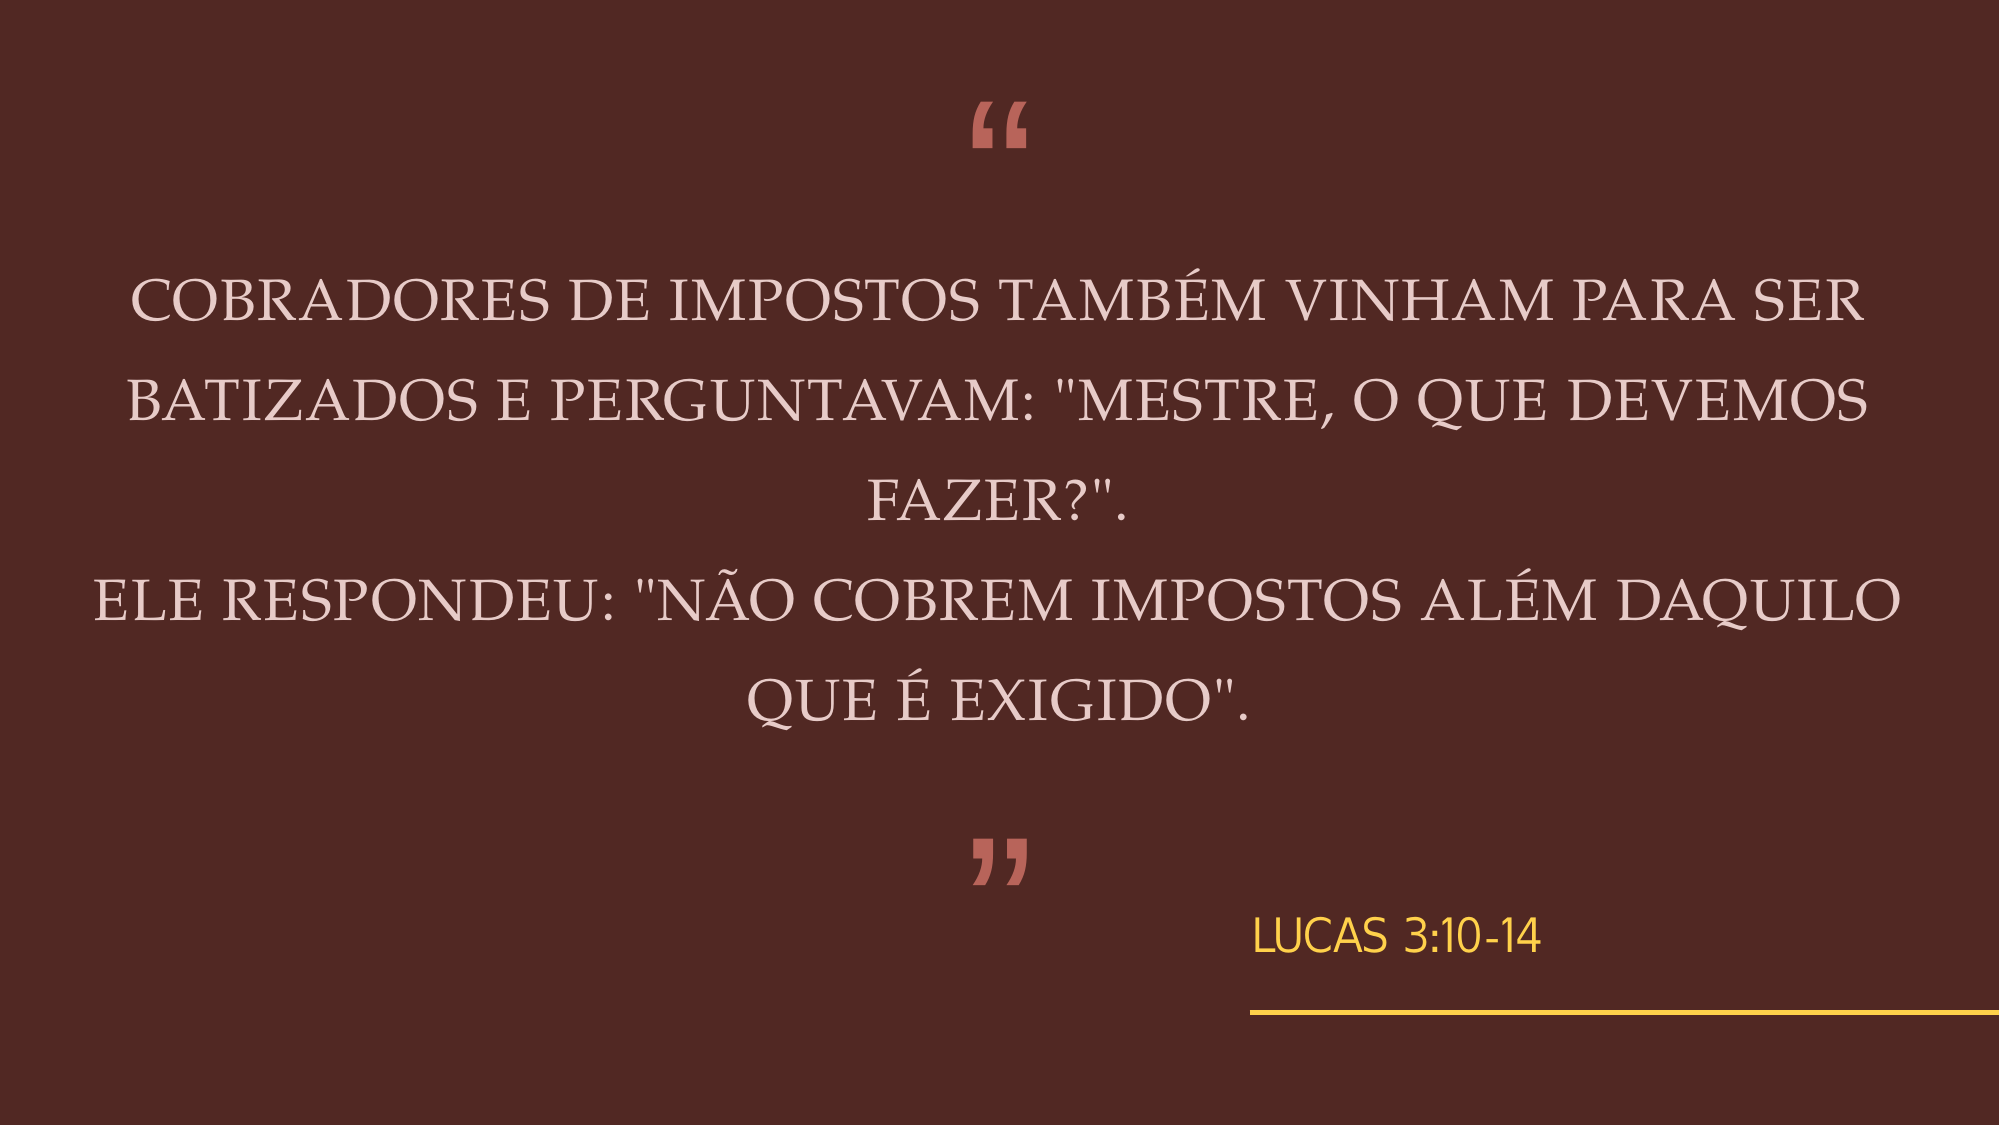

“
# COBRADORES DE IMPOSTOS TAMBÉM VINHAM PARA SER BATIZADOS E PERGUNTAVAM: "MESTRE, O QUE DEVEMOS FAZER?". ELE RESPONDEU: "NÃO COBREM IMPOSTOS ALÉM DAQUILO QUE É EXIGIDO".
”
Lucas 3:10-14